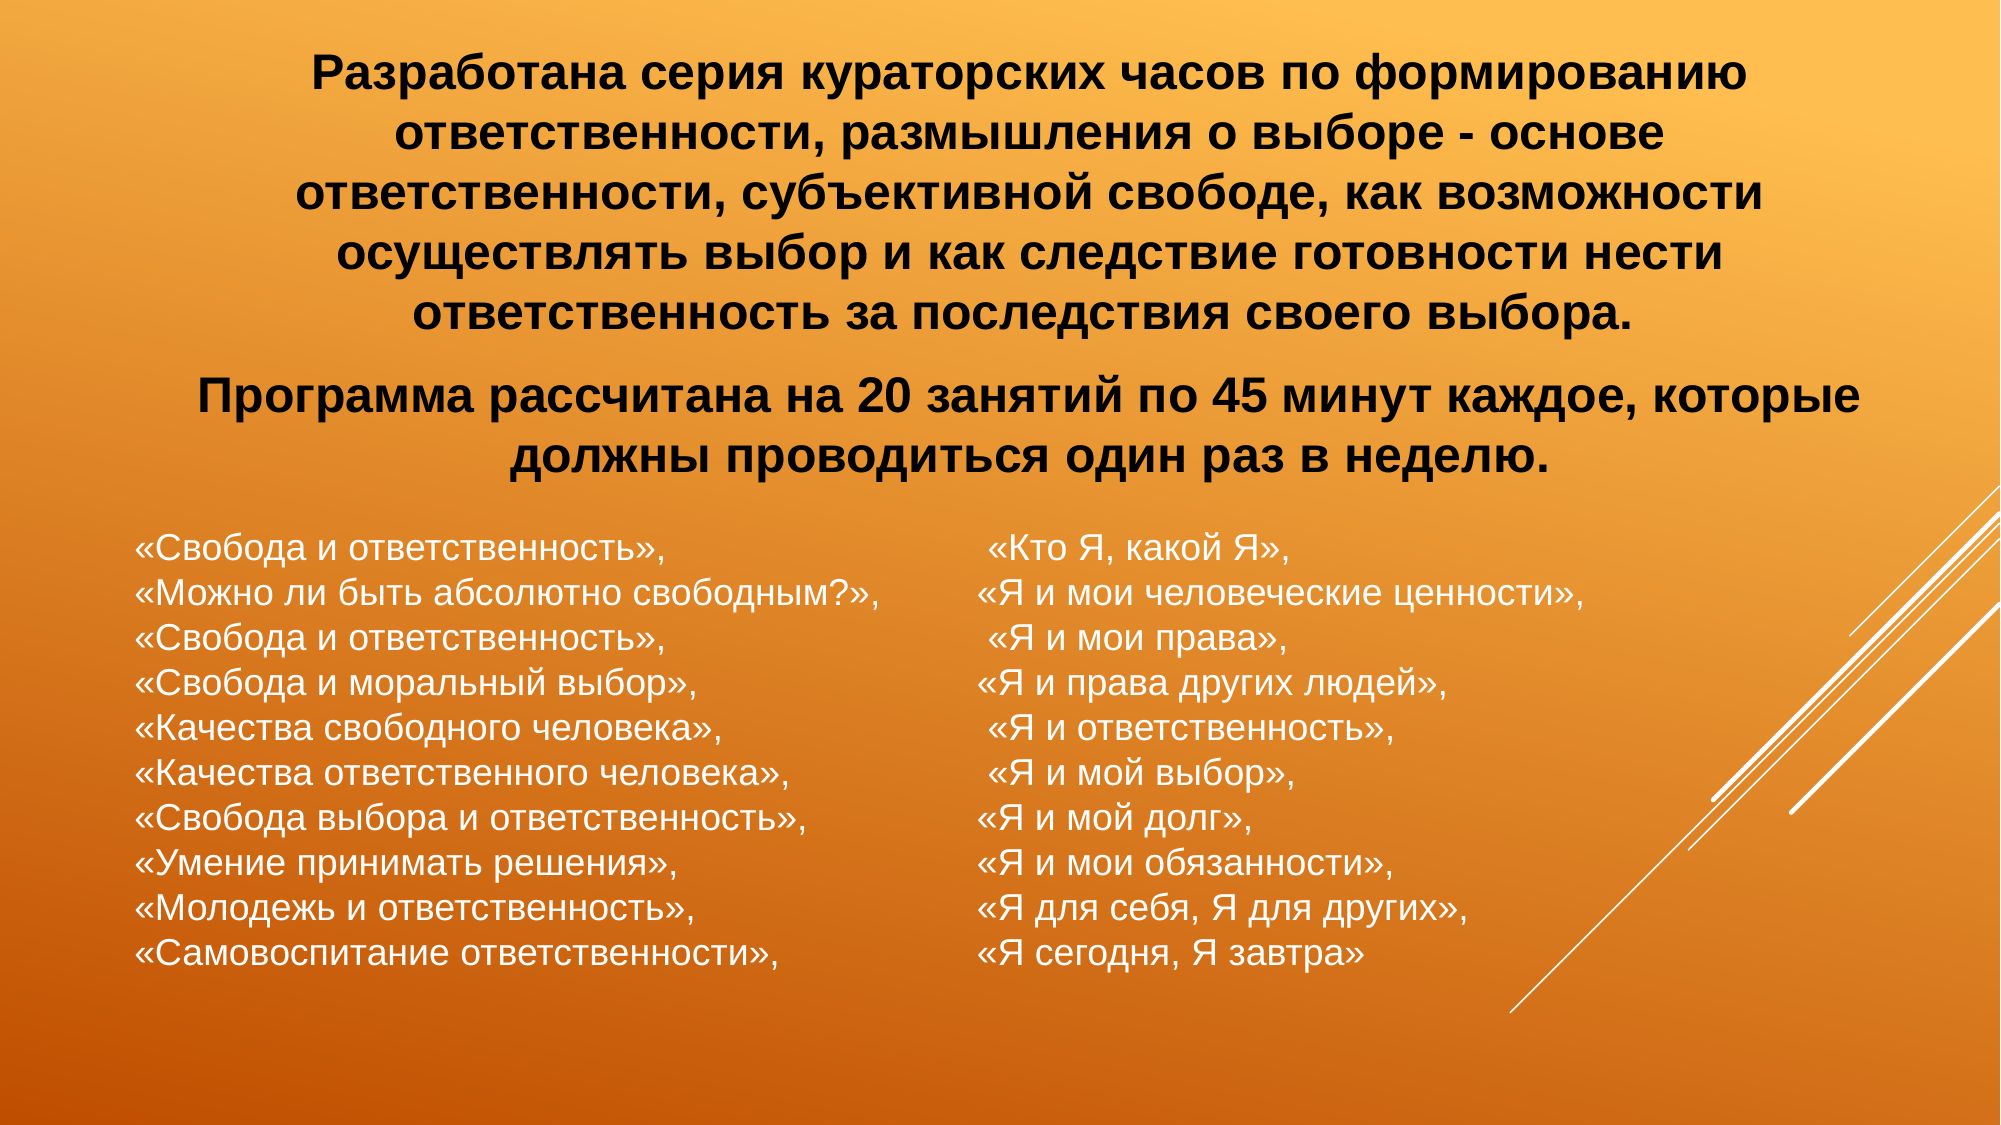

Разработана серия кураторских часов по формированию ответственности, размышления о выборе - основе ответственности, субъективной свободе, как возможности осуществлять выбор и как следствие готовности нести ответственность за последствия своего выбора.
Программа рассчитана на 20 занятий по 45 минут каждое, которые должны проводиться один раз в неделю.

«Свобода и ответственность»,
«Можно ли быть абсолютно свободным?»,
«Свобода и ответственность»,
«Свобода и моральный выбор»,
«Качества свободного человека»,
«Качества ответственного человека»,
«Свобода выбора и ответственность»,
«Умение принимать решения»,
«Молодежь и ответственность»,
«Самовоспитание ответственности»,

 «Кто Я, какой Я»,
«Я и мои человеческие ценности»,
 «Я и мои права»,
«Я и права других людей»,
 «Я и ответственность»,
 «Я и мой выбор»,
«Я и мой долг»,
«Я и мои обязанности»,
«Я для себя, Я для других»,
«Я сегодня, Я завтра»